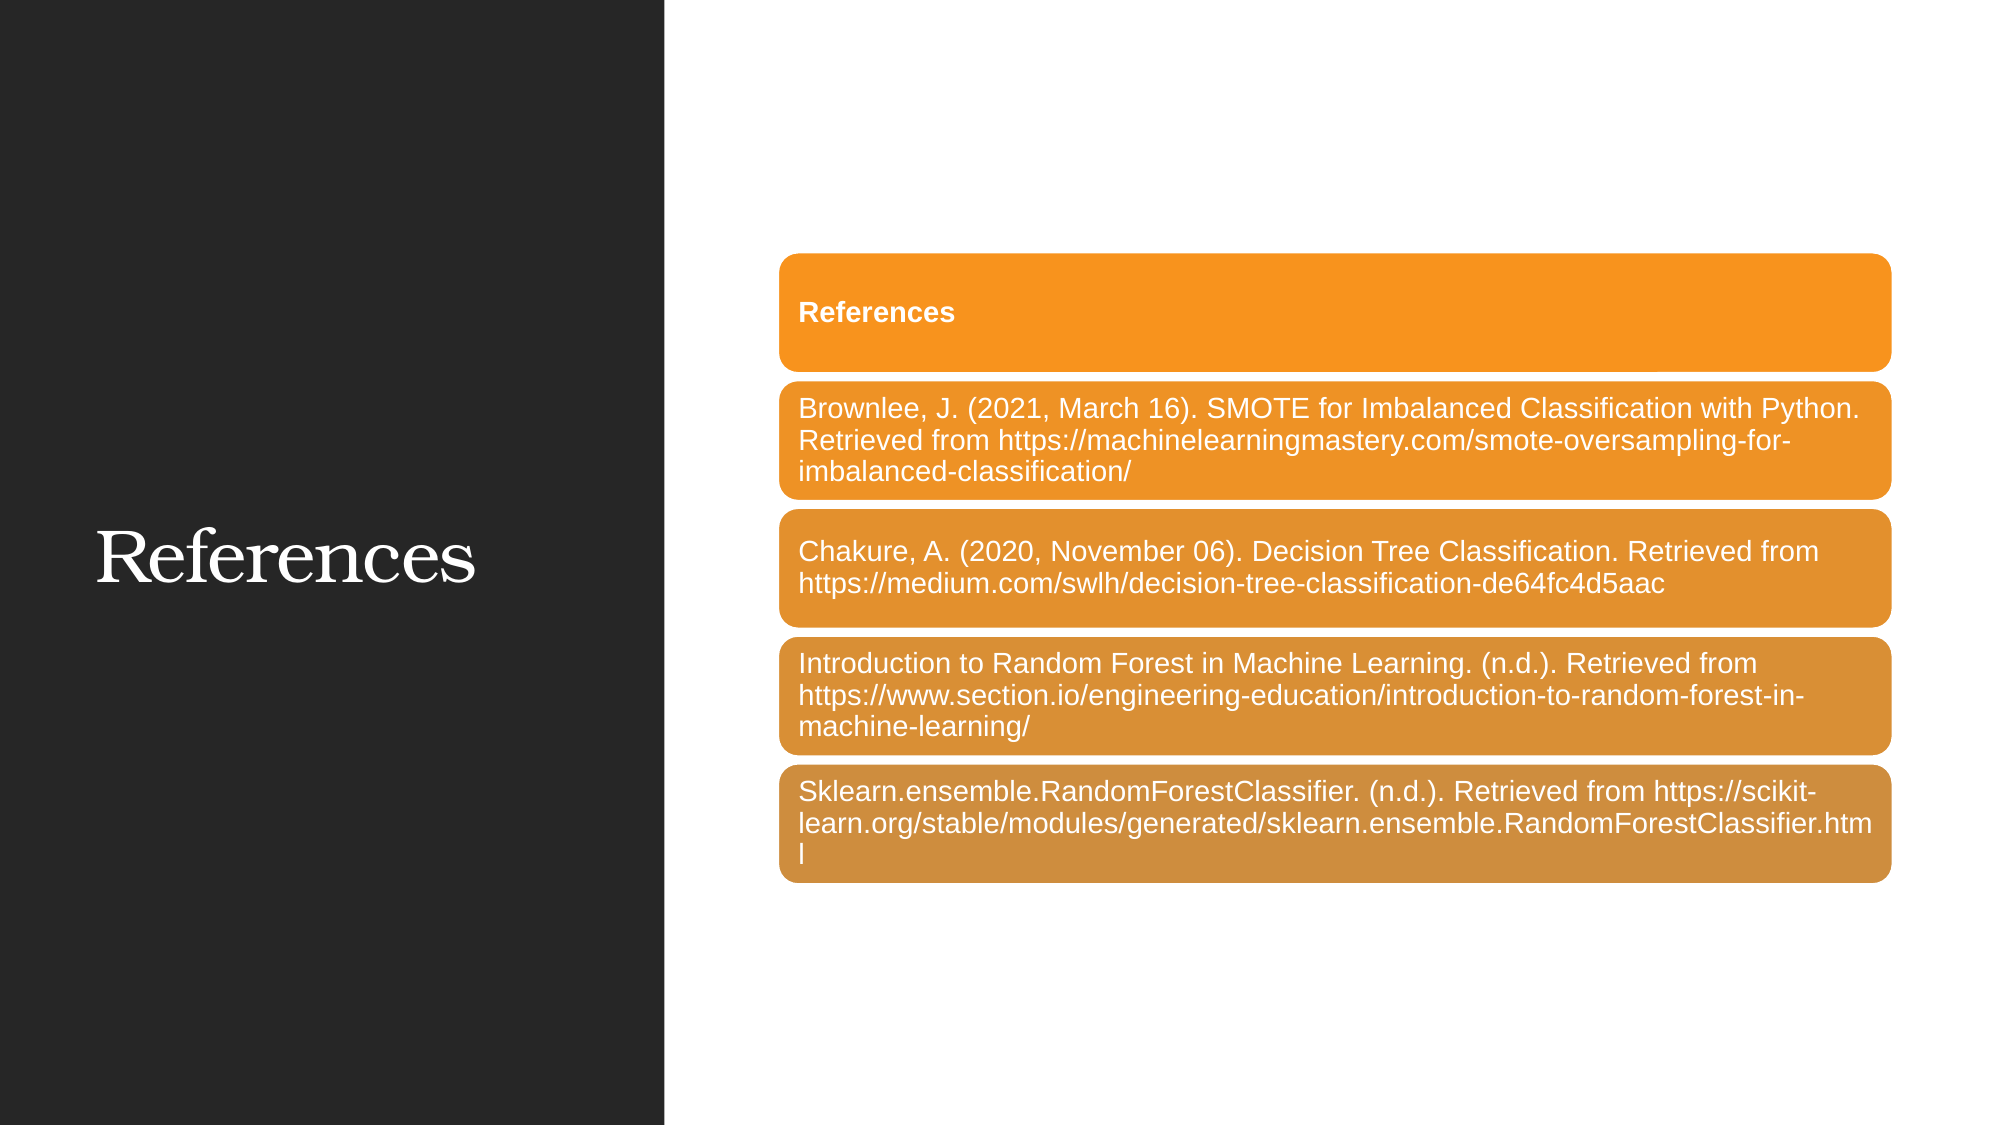

# References
References
Brownlee, J. (2021, March 16). SMOTE for Imbalanced Classification with Python. Retrieved from https://machinelearningmastery.com/smote-oversampling-for-imbalanced-classification/
Chakure, A. (2020, November 06). Decision Tree Classification. Retrieved from https://medium.com/swlh/decision-tree-classification-de64fc4d5aac
Introduction to Random Forest in Machine Learning. (n.d.). Retrieved from https://www.section.io/engineering-education/introduction-to-random-forest-in-machine-learning/
Sklearn.ensemble.RandomForestClassifier. (n.d.). Retrieved from https://scikit-learn.org/stable/modules/generated/sklearn.ensemble.RandomForestClassifier.html